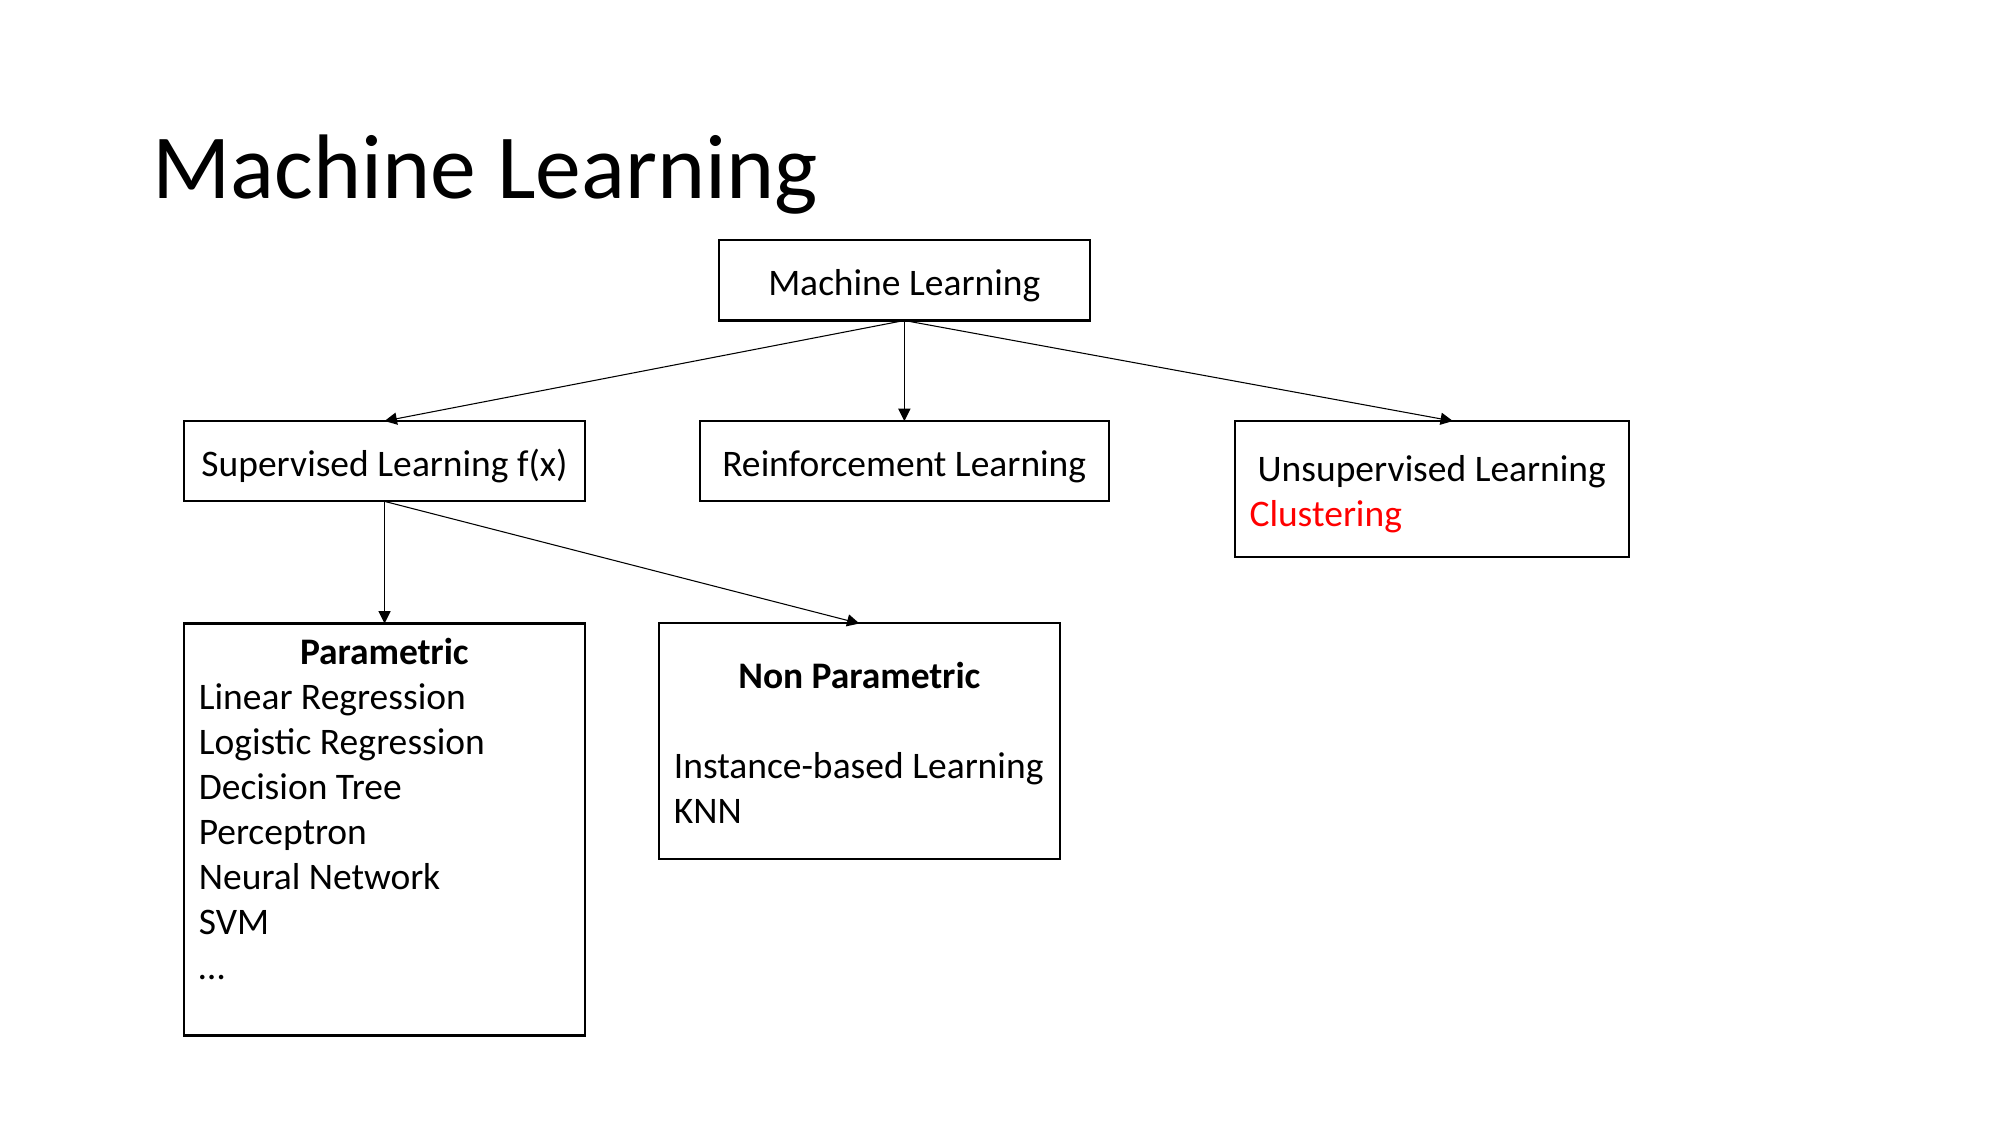

# Machine Learning
Machine Learning
Reinforcement Learning
Unsupervised Learning
Clustering
Supervised Learning f(x)
Parametric
Linear Regression
Logistic Regression
Decision Tree
Perceptron
Neural Network
SVM
…

Non Parametric

Instance-based Learning
KNN